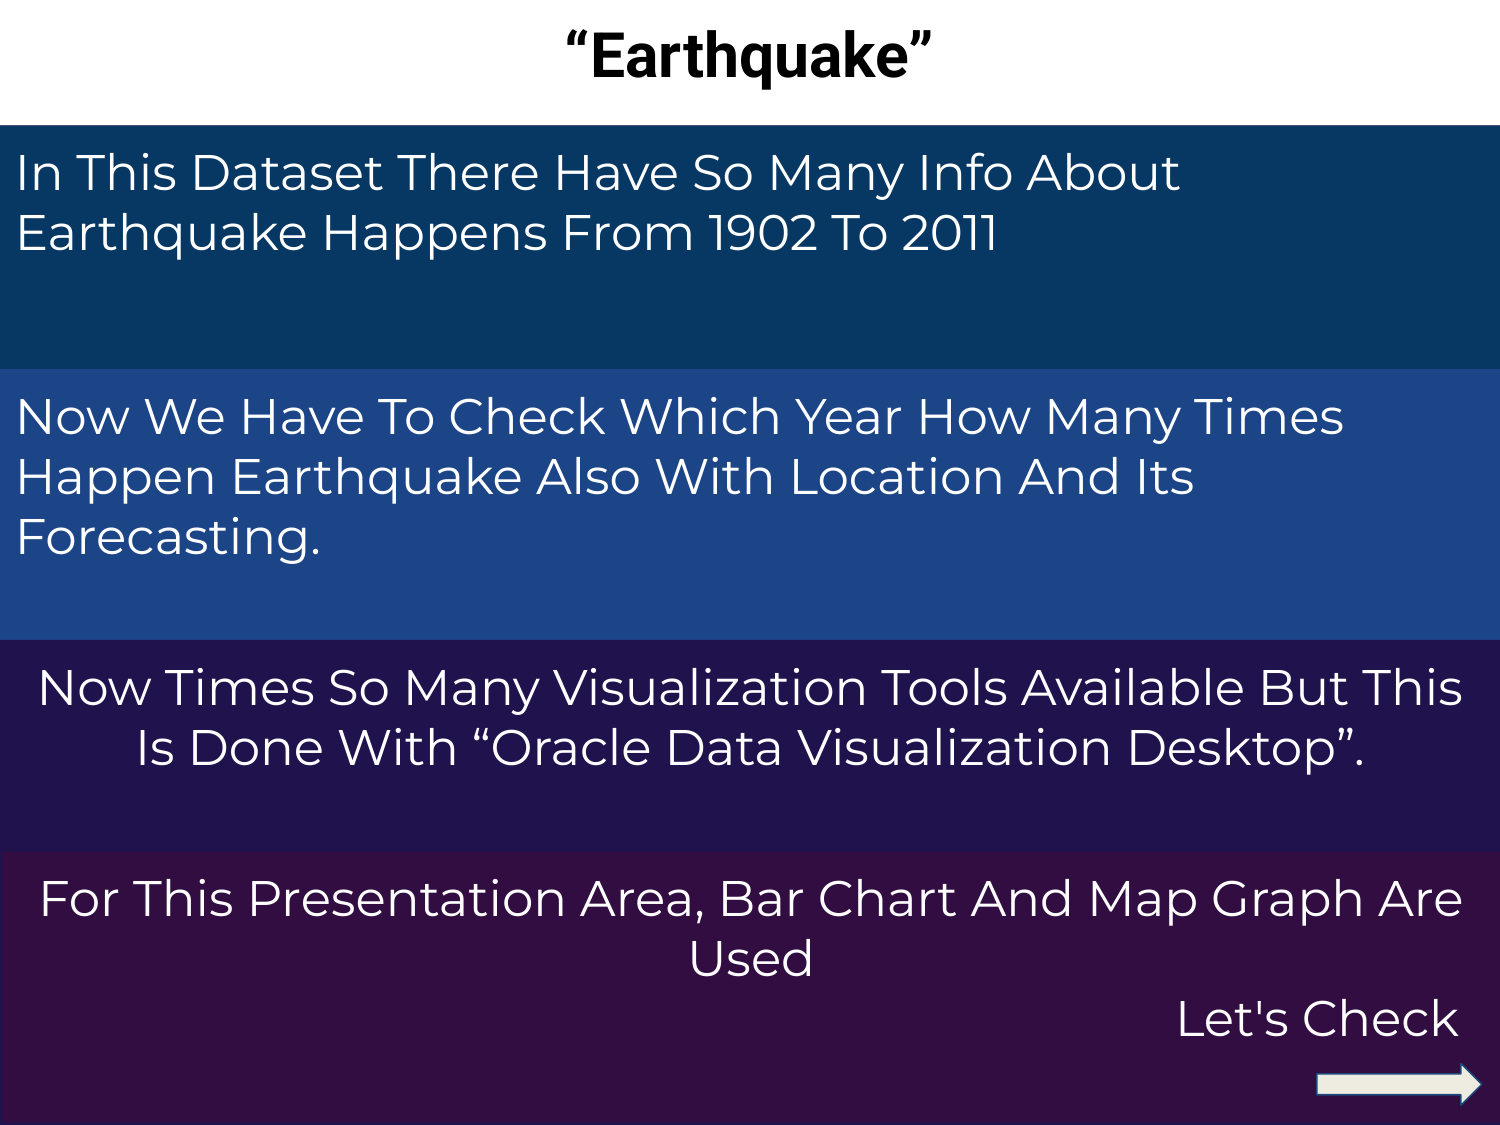

“Earthquake”
In This Dataset There Have So Many Info About Earthquake Happens From 1902 To 2011
Now We Have To Check Which Year How Many Times Happen Earthquake Also With Location And Its Forecasting.
Now Times So Many Visualization Tools Available But This Is Done With “Oracle Data Visualization Desktop”.

For This Presentation Area, Bar Chart And Map Graph Are Used
    Let's Check